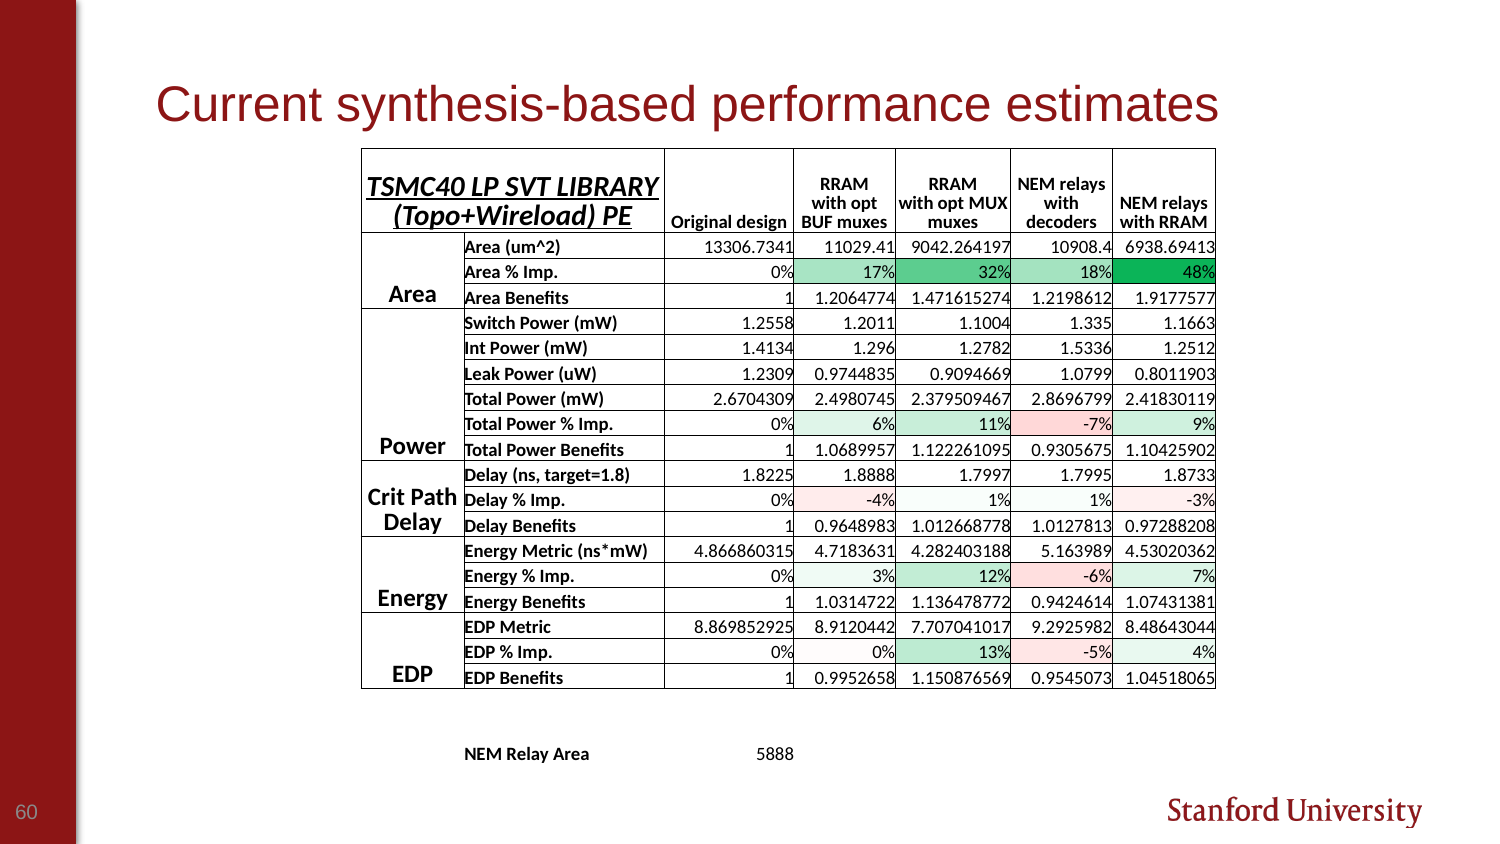

# Current synthesis-based performance estimates
| TSMC40 LP SVT LIBRARY (Topo+Wireload) PE |  | Original design | RRAM with opt BUF muxes | RRAM with opt MUX muxes | NEM relays with decoders | NEM relays with RRAM |
| --- | --- | --- | --- | --- | --- | --- |
| Area | Area (um^2) | 13306.7341 | 11029.41 | 9042.264197 | 10908.4 | 6938.69413 |
|  | Area % Imp. | 0% | 17% | 32% | 18% | 48% |
|  | Area Benefits | 1 | 1.2064774 | 1.471615274 | 1.2198612 | 1.9177577 |
| Power | Switch Power (mW) | 1.2558 | 1.2011 | 1.1004 | 1.335 | 1.1663 |
|  | Int Power (mW) | 1.4134 | 1.296 | 1.2782 | 1.5336 | 1.2512 |
|  | Leak Power (uW) | 1.2309 | 0.9744835 | 0.9094669 | 1.0799 | 0.8011903 |
|  | Total Power (mW) | 2.6704309 | 2.4980745 | 2.379509467 | 2.8696799 | 2.41830119 |
|  | Total Power % Imp. | 0% | 6% | 11% | -7% | 9% |
|  | Total Power Benefits | 1 | 1.0689957 | 1.122261095 | 0.9305675 | 1.10425902 |
| Crit Path Delay | Delay (ns, target=1.8) | 1.8225 | 1.8888 | 1.7997 | 1.7995 | 1.8733 |
|  | Delay % Imp. | 0% | -4% | 1% | 1% | -3% |
|  | Delay Benefits | 1 | 0.9648983 | 1.012668778 | 1.0127813 | 0.97288208 |
| Energy | Energy Metric (ns\*mW) | 4.866860315 | 4.7183631 | 4.282403188 | 5.163989 | 4.53020362 |
|  | Energy % Imp. | 0% | 3% | 12% | -6% | 7% |
|  | Energy Benefits | 1 | 1.0314722 | 1.136478772 | 0.9424614 | 1.07431381 |
| EDP | EDP Metric | 8.869852925 | 8.9120442 | 7.707041017 | 9.2925982 | 8.48643044 |
|  | EDP % Imp. | 0% | 0% | 13% | -5% | 4% |
|  | EDP Benefits | 1 | 0.9952658 | 1.150876569 | 0.9545073 | 1.04518065 |
|  |  |  |  |  |  |  |
|  |  |  |  |  |  |  |
|  | NEM Relay Area | 5888 |  |  |  |  |
60